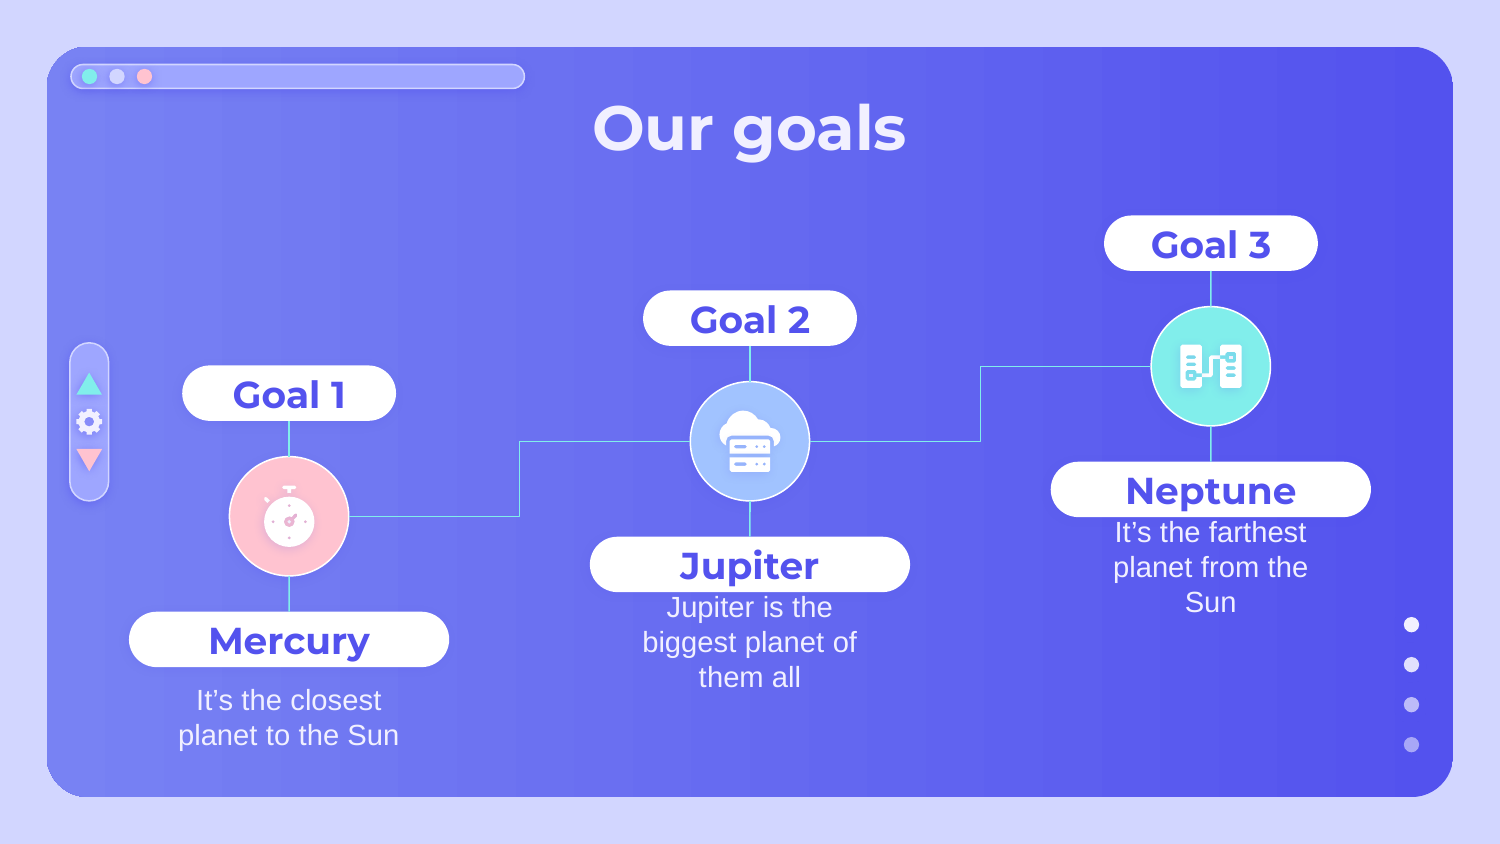

# Our goals

Goal 3

Goal 2

Goal 1

Neptune

It’s the farthest planet from the Sun

Jupiter
Jupiter is the biggest planet of them all

Mercury
It’s the closest planet to the Sun